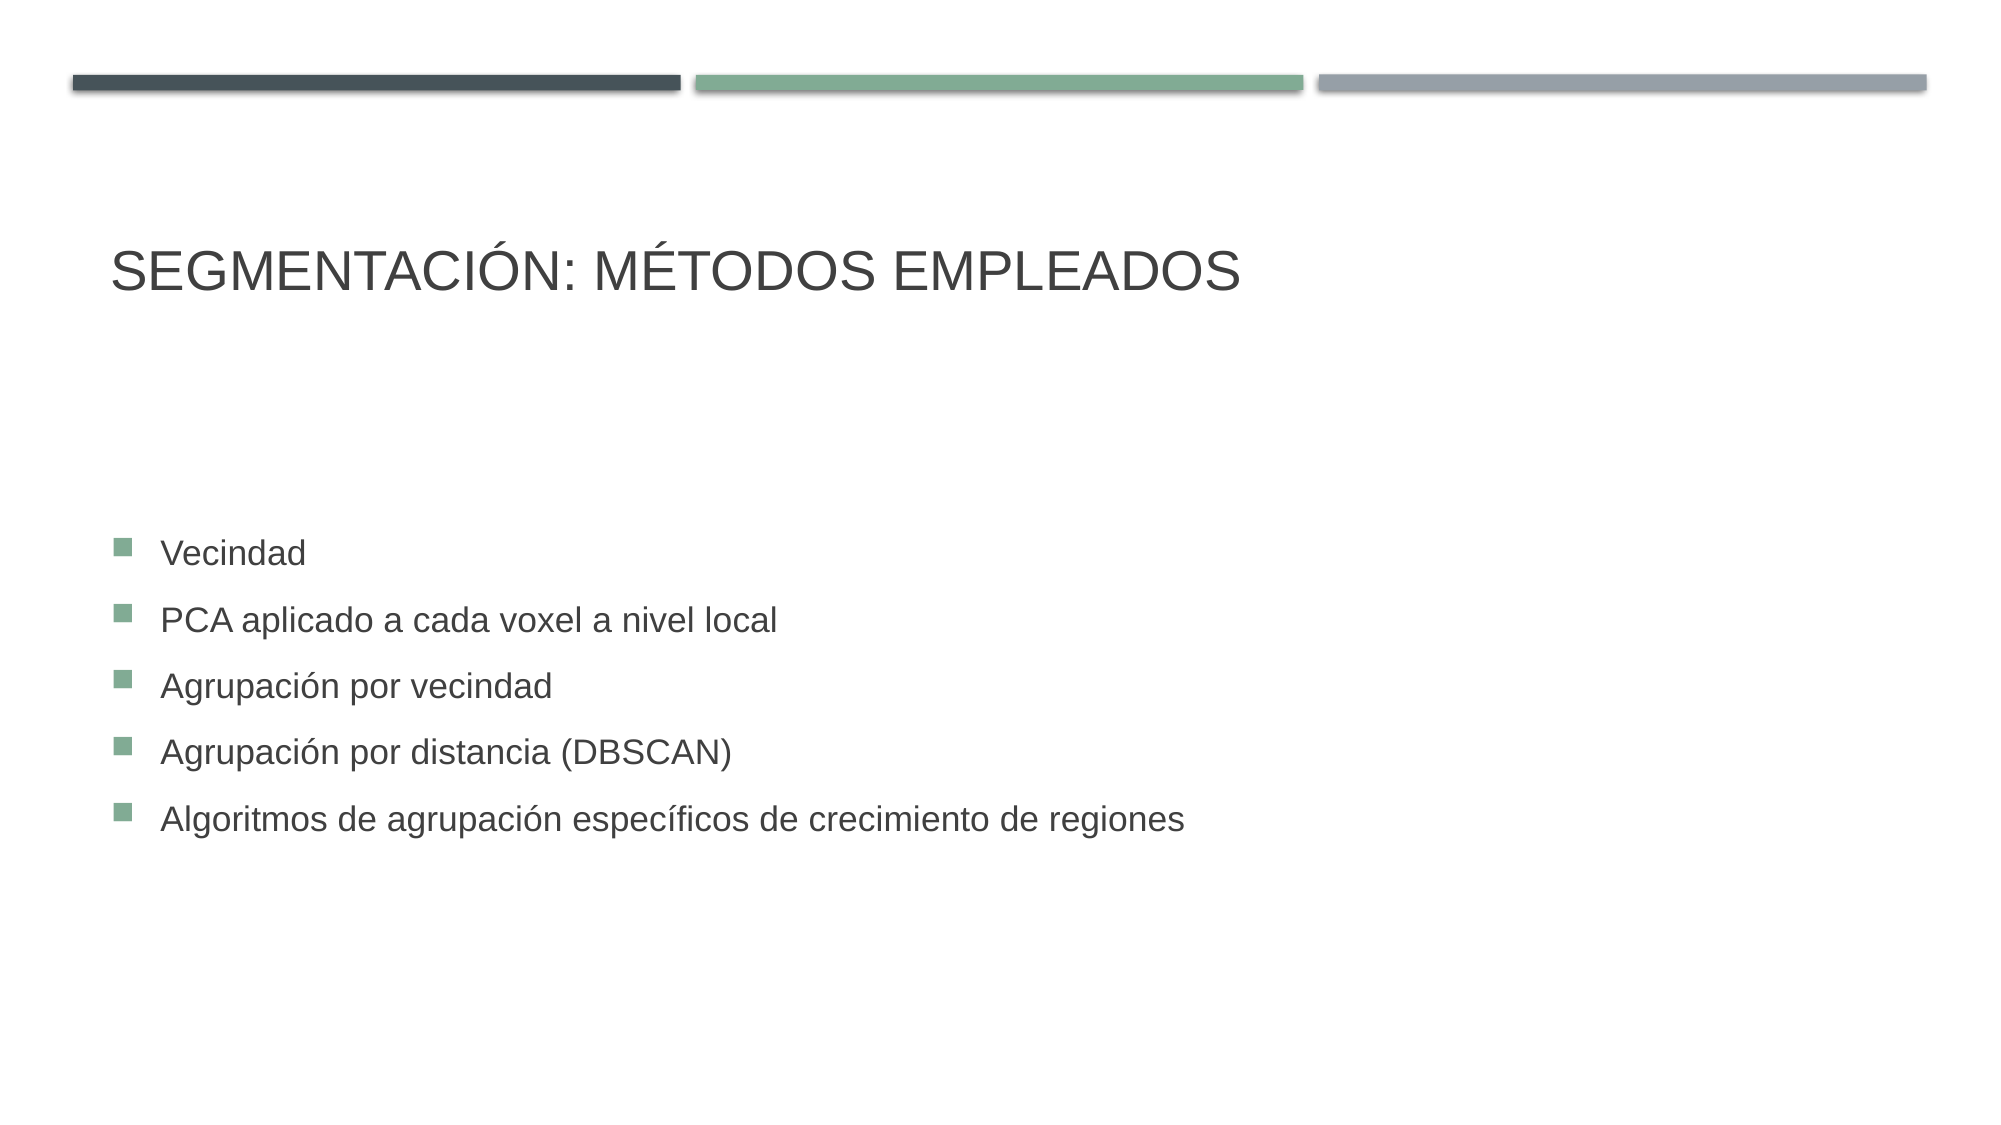

# Segmentación: métodos empleados
Vecindad
PCA aplicado a cada voxel a nivel local
Agrupación por vecindad
Agrupación por distancia (DBSCAN)
Algoritmos de agrupación específicos de crecimiento de regiones